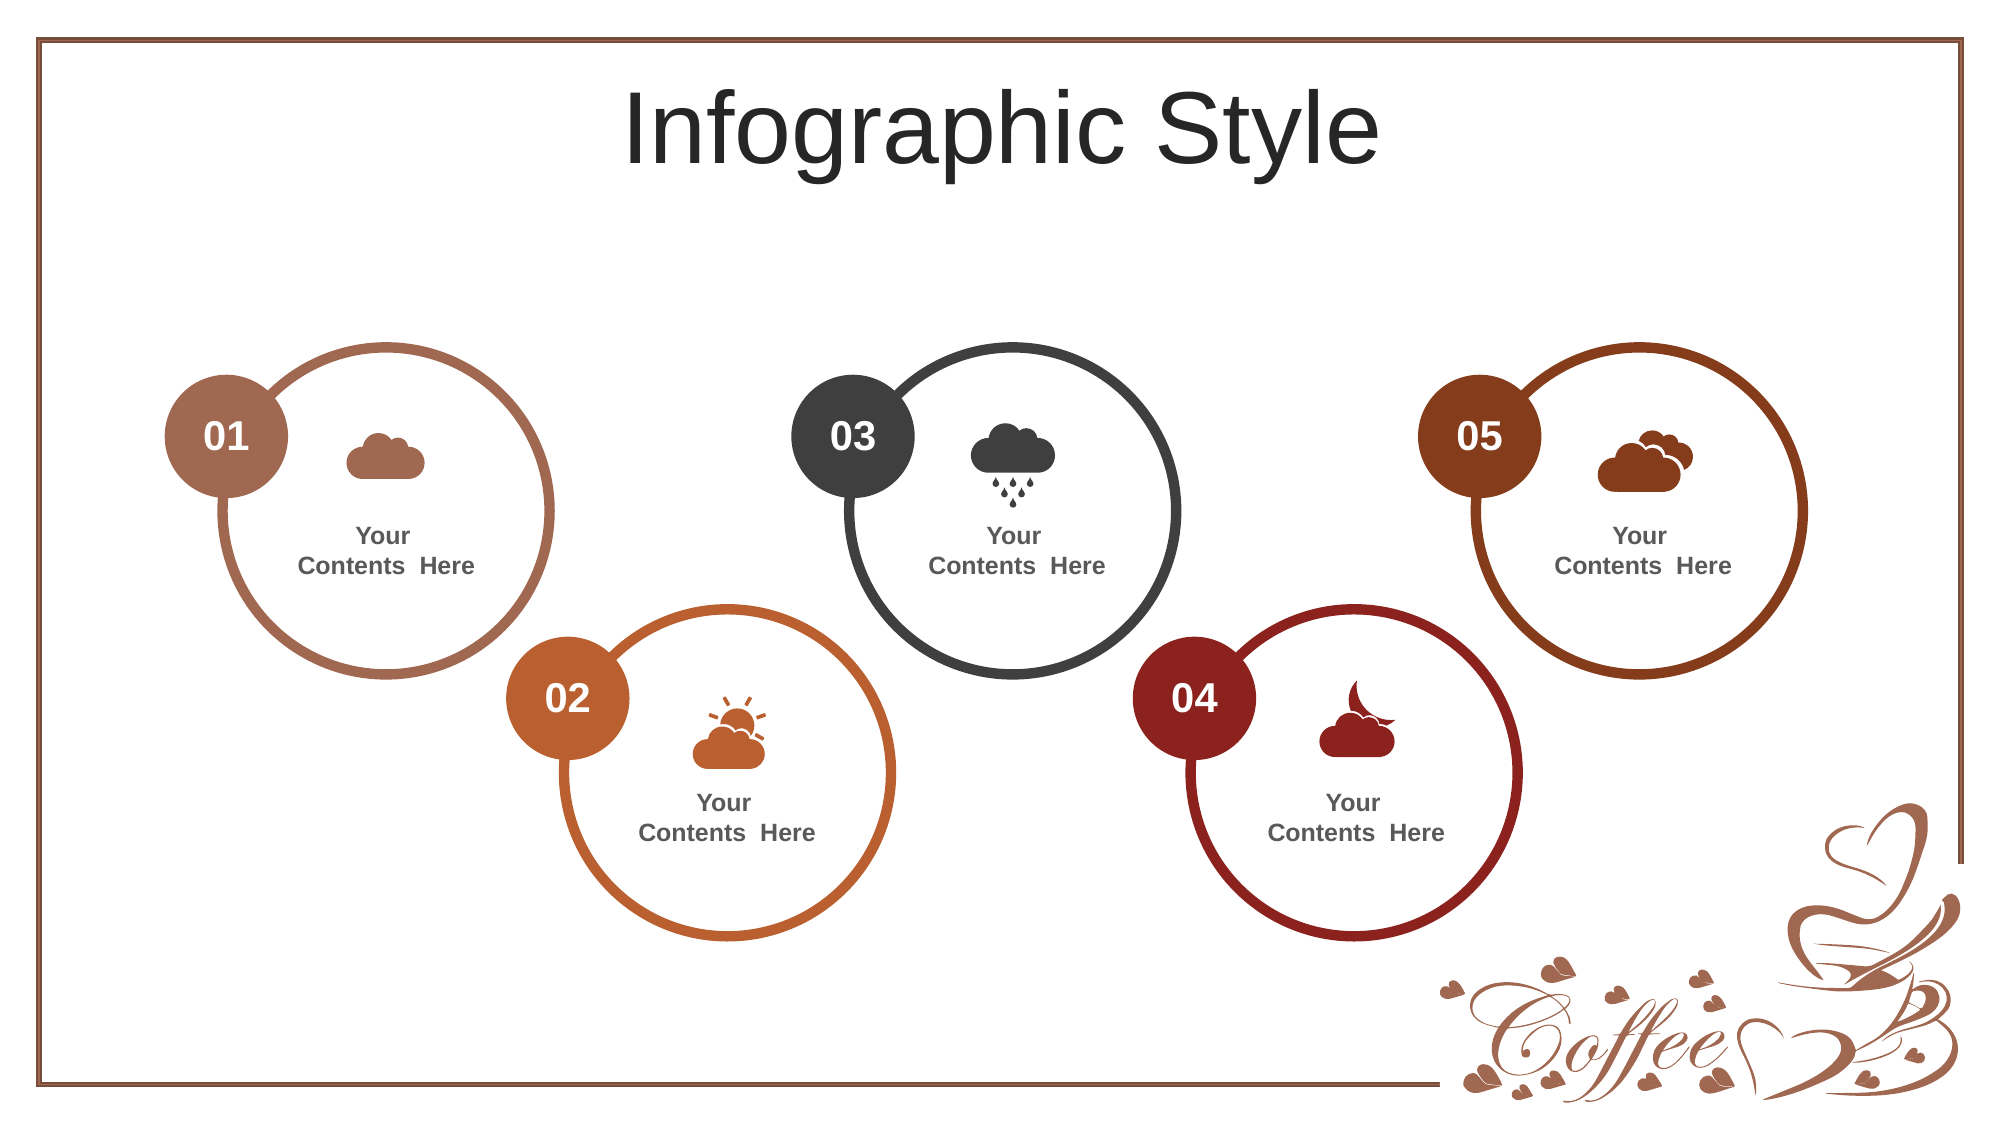

Infographic Style

01
03
05

Your
Contents  Here
Your
Contents  Here
Your
Contents  Here

02
04

Your
Contents  Here
Your
Contents  Here